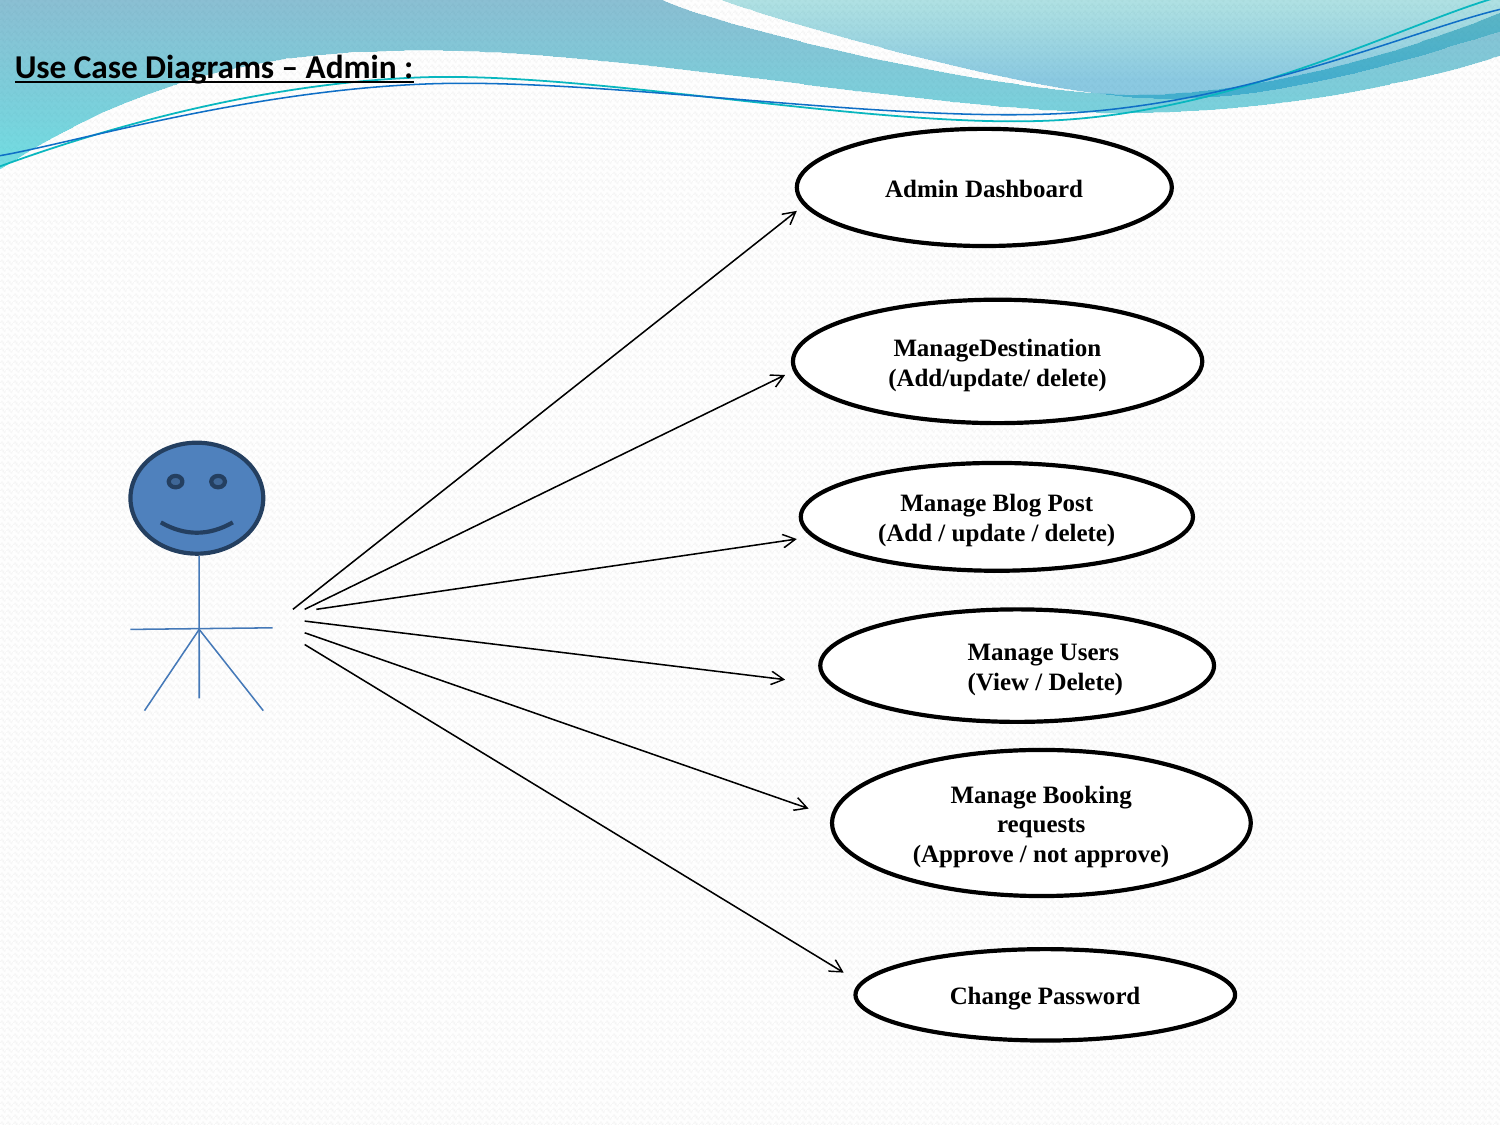

Use Case Diagrams – Admin :

Admin Dashboard

ManageDestination
(Add/update/ delete)

Manage Blog Post
(Add / update / delete)

Manage Users
(View / Delete)

Manage Booking requests
(Approve / not approve)
Change Password